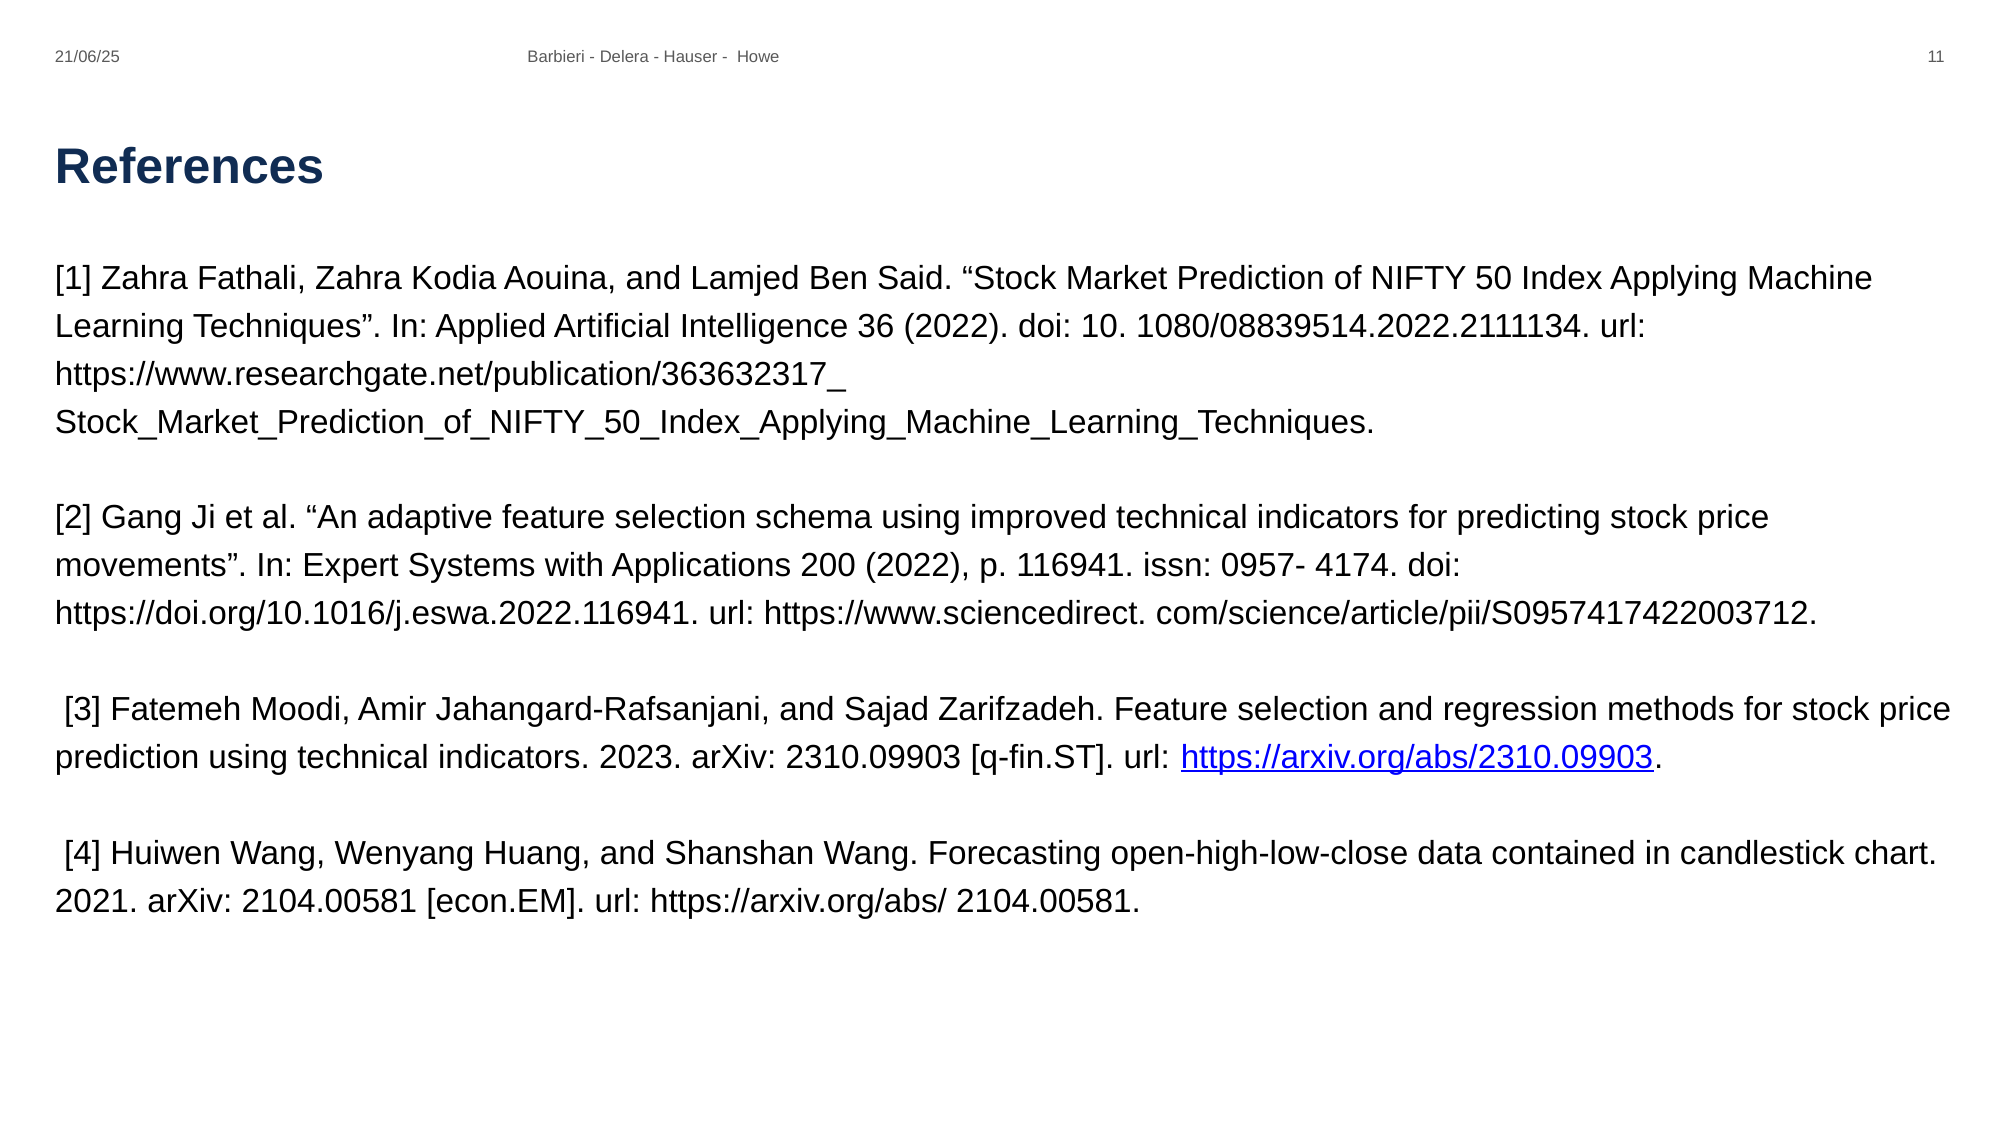

21/06/25
Barbieri - Delera - Hauser -  Howe
11
# References
[1] Zahra Fathali, Zahra Kodia Aouina, and Lamjed Ben Said. “Stock Market Prediction of NIFTY 50 Index Applying Machine Learning Techniques”. In: Applied Artificial Intelligence 36 (2022). doi: 10. 1080/08839514.2022.2111134. url: https://www.researchgate.net/publication/363632317_ Stock_Market_Prediction_of_NIFTY_50_Index_Applying_Machine_Learning_Techniques.

[2] Gang Ji et al. “An adaptive feature selection schema using improved technical indicators for predicting stock price movements”. In: Expert Systems with Applications 200 (2022), p. 116941. issn: 0957- 4174. doi: https://doi.org/10.1016/j.eswa.2022.116941. url: https://www.sciencedirect. com/science/article/pii/S0957417422003712.

 [3] Fatemeh Moodi, Amir Jahangard-Rafsanjani, and Sajad Zarifzadeh. Feature selection and regression methods for stock price prediction using technical indicators. 2023. arXiv: 2310.09903 [q-fin.ST]. url: https://arxiv.org/abs/2310.09903.

 [4] Huiwen Wang, Wenyang Huang, and Shanshan Wang. Forecasting open-high-low-close data contained in candlestick chart. 2021. arXiv: 2104.00581 [econ.EM]. url: https://arxiv.org/abs/ 2104.00581.